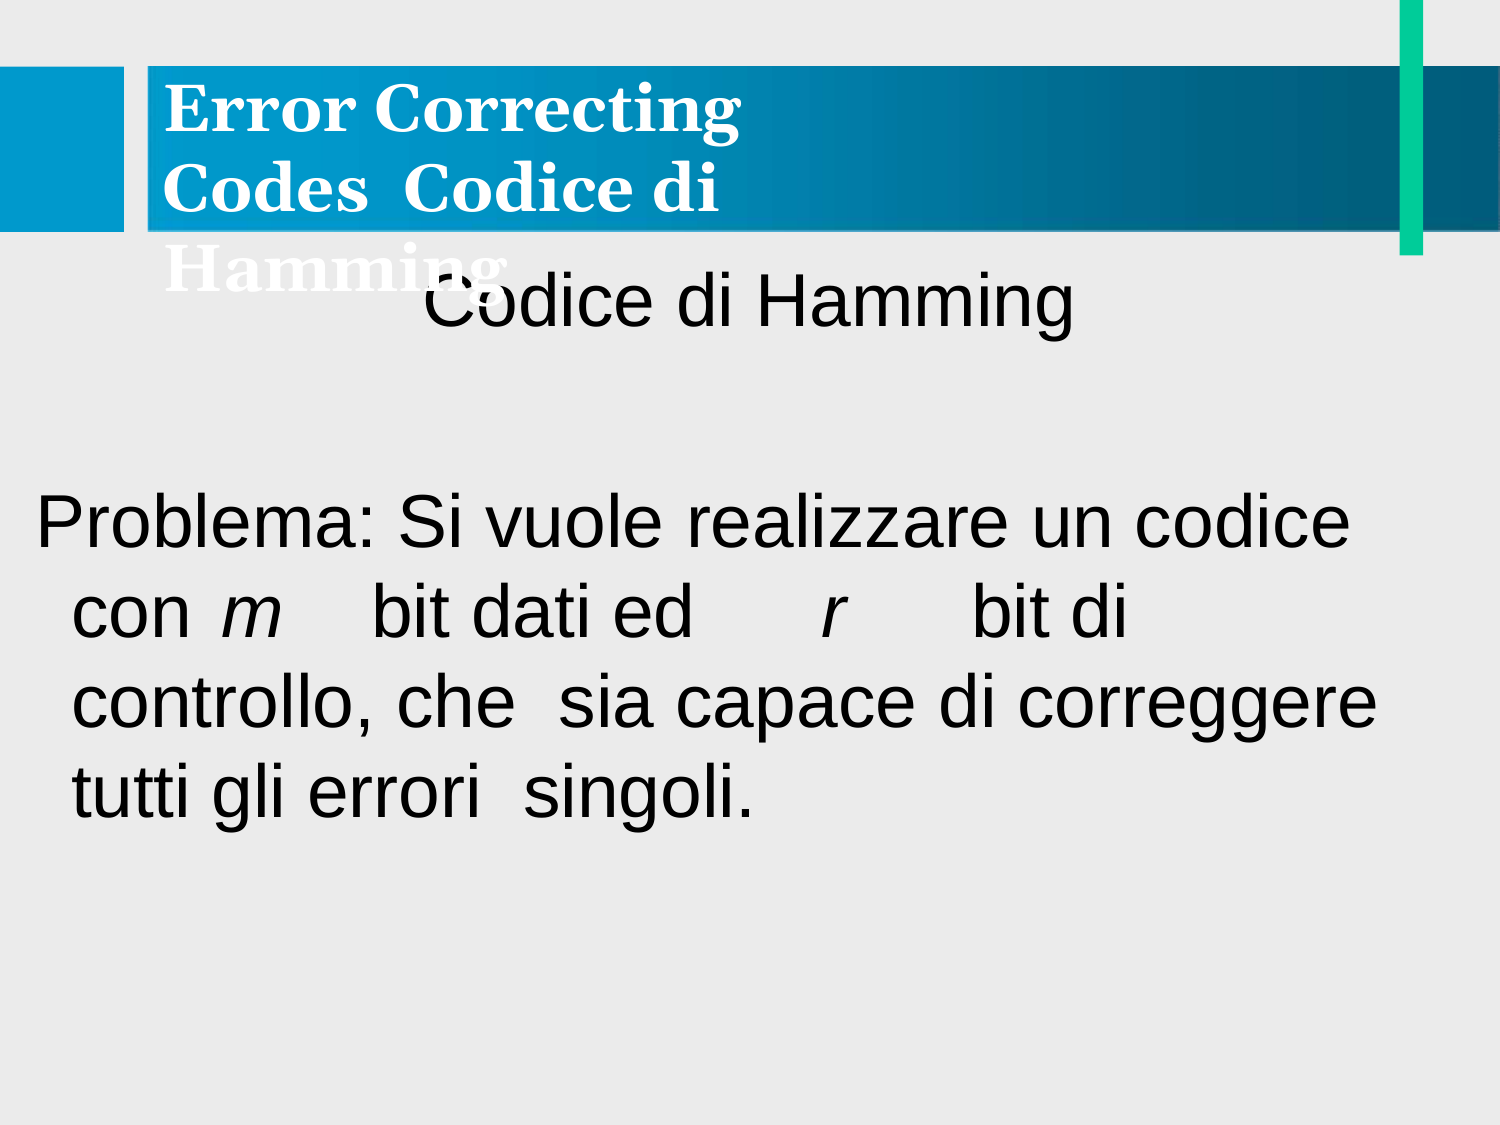

Error Correcting Codes  Codice di Hamming

# Codice di Hamming
Problema: Si vuole realizzare un codice  con	m	bit dati ed	r	bit di controllo, che  sia capace di correggere tutti gli errori  singoli.